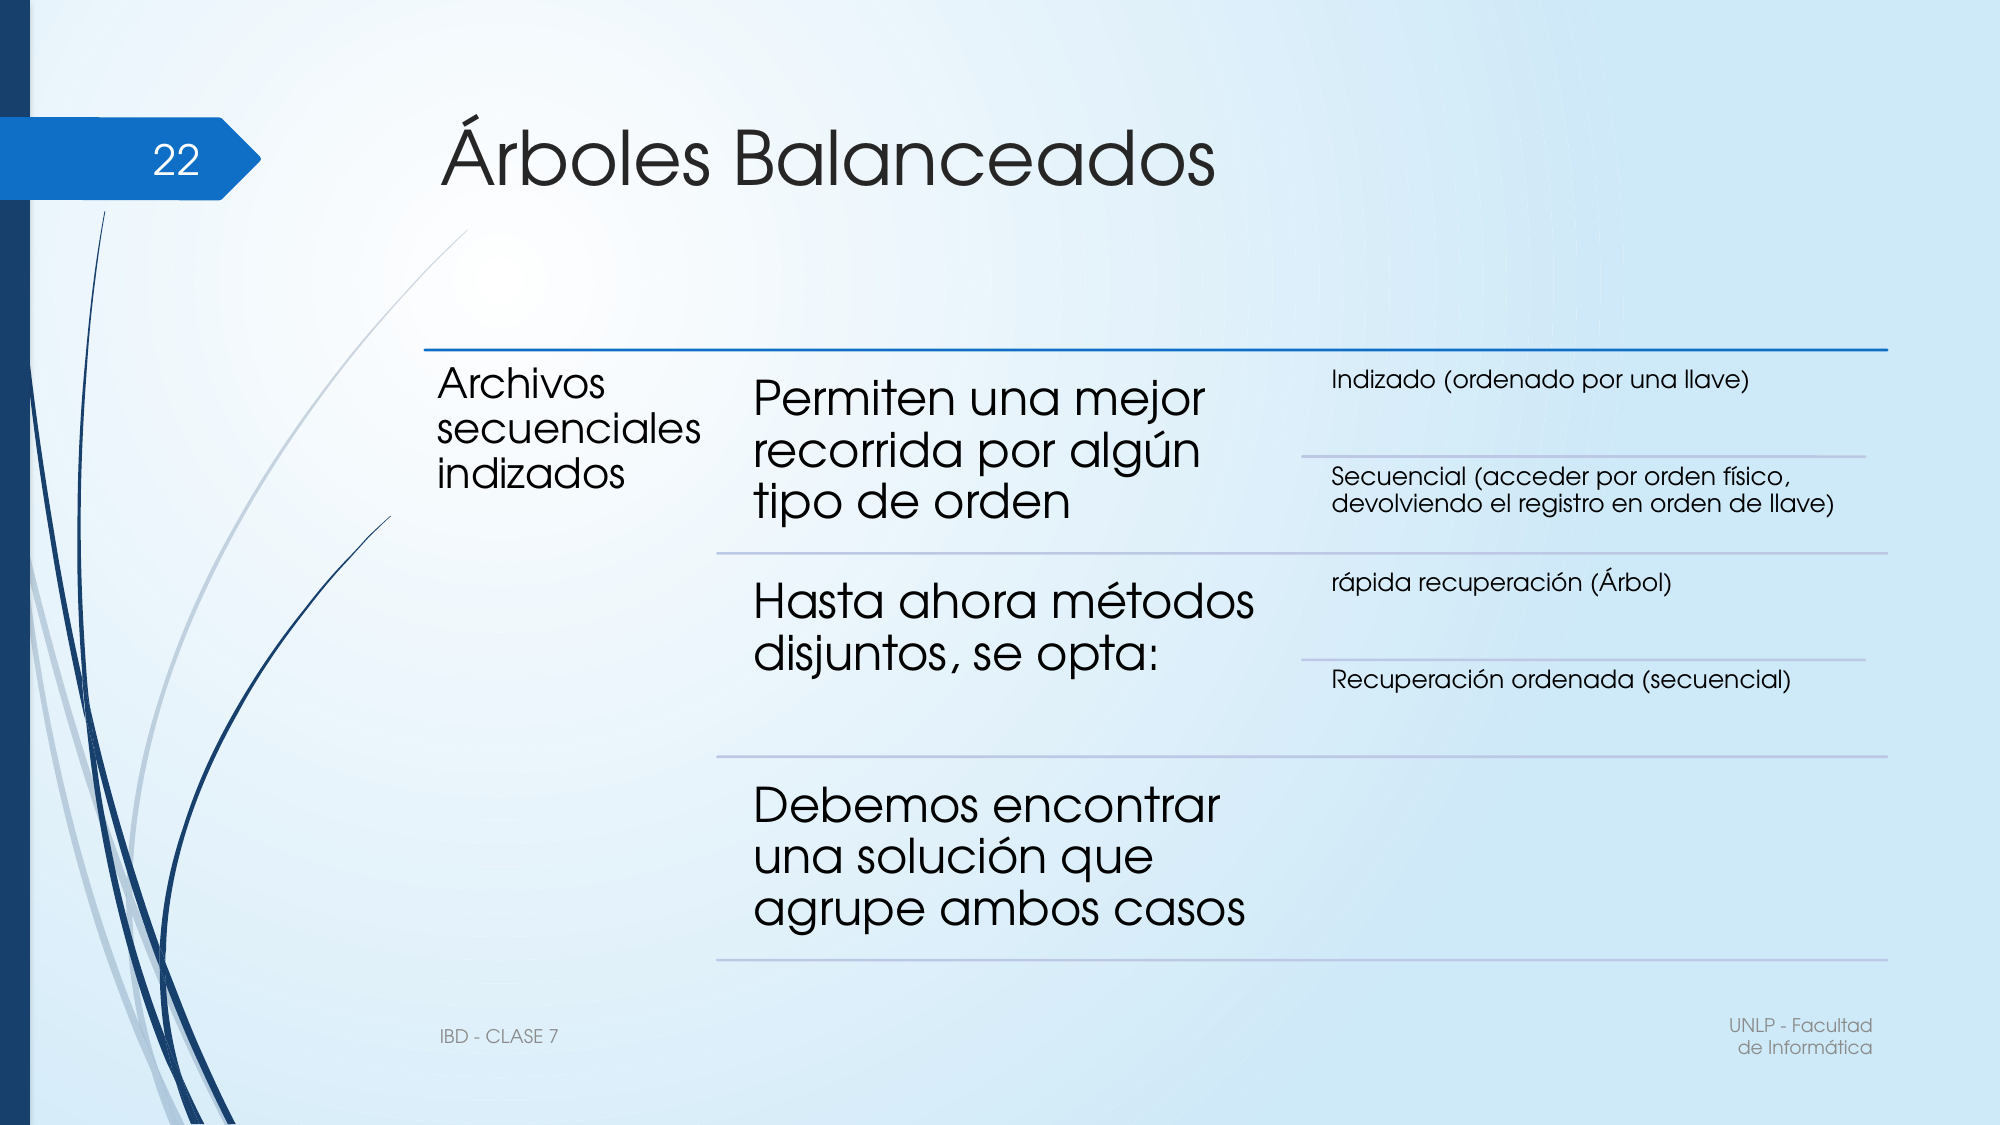

# Árboles Balanceados
22
Archivos secuenciales indizados
Permiten una mejor recorrida por algún tipo de orden
Indizado (ordenado por una llave)
Secuencial (acceder por orden físico, devolviendo el registro en orden de llave)
Hasta ahora métodos disjuntos, se opta:
rápida recuperación (Árbol)
Recuperación ordenada (secuencial)
Debemos encontrar una solución que agrupe ambos casos
UNLP - Facultad de Informática
IBD - CLASE 7